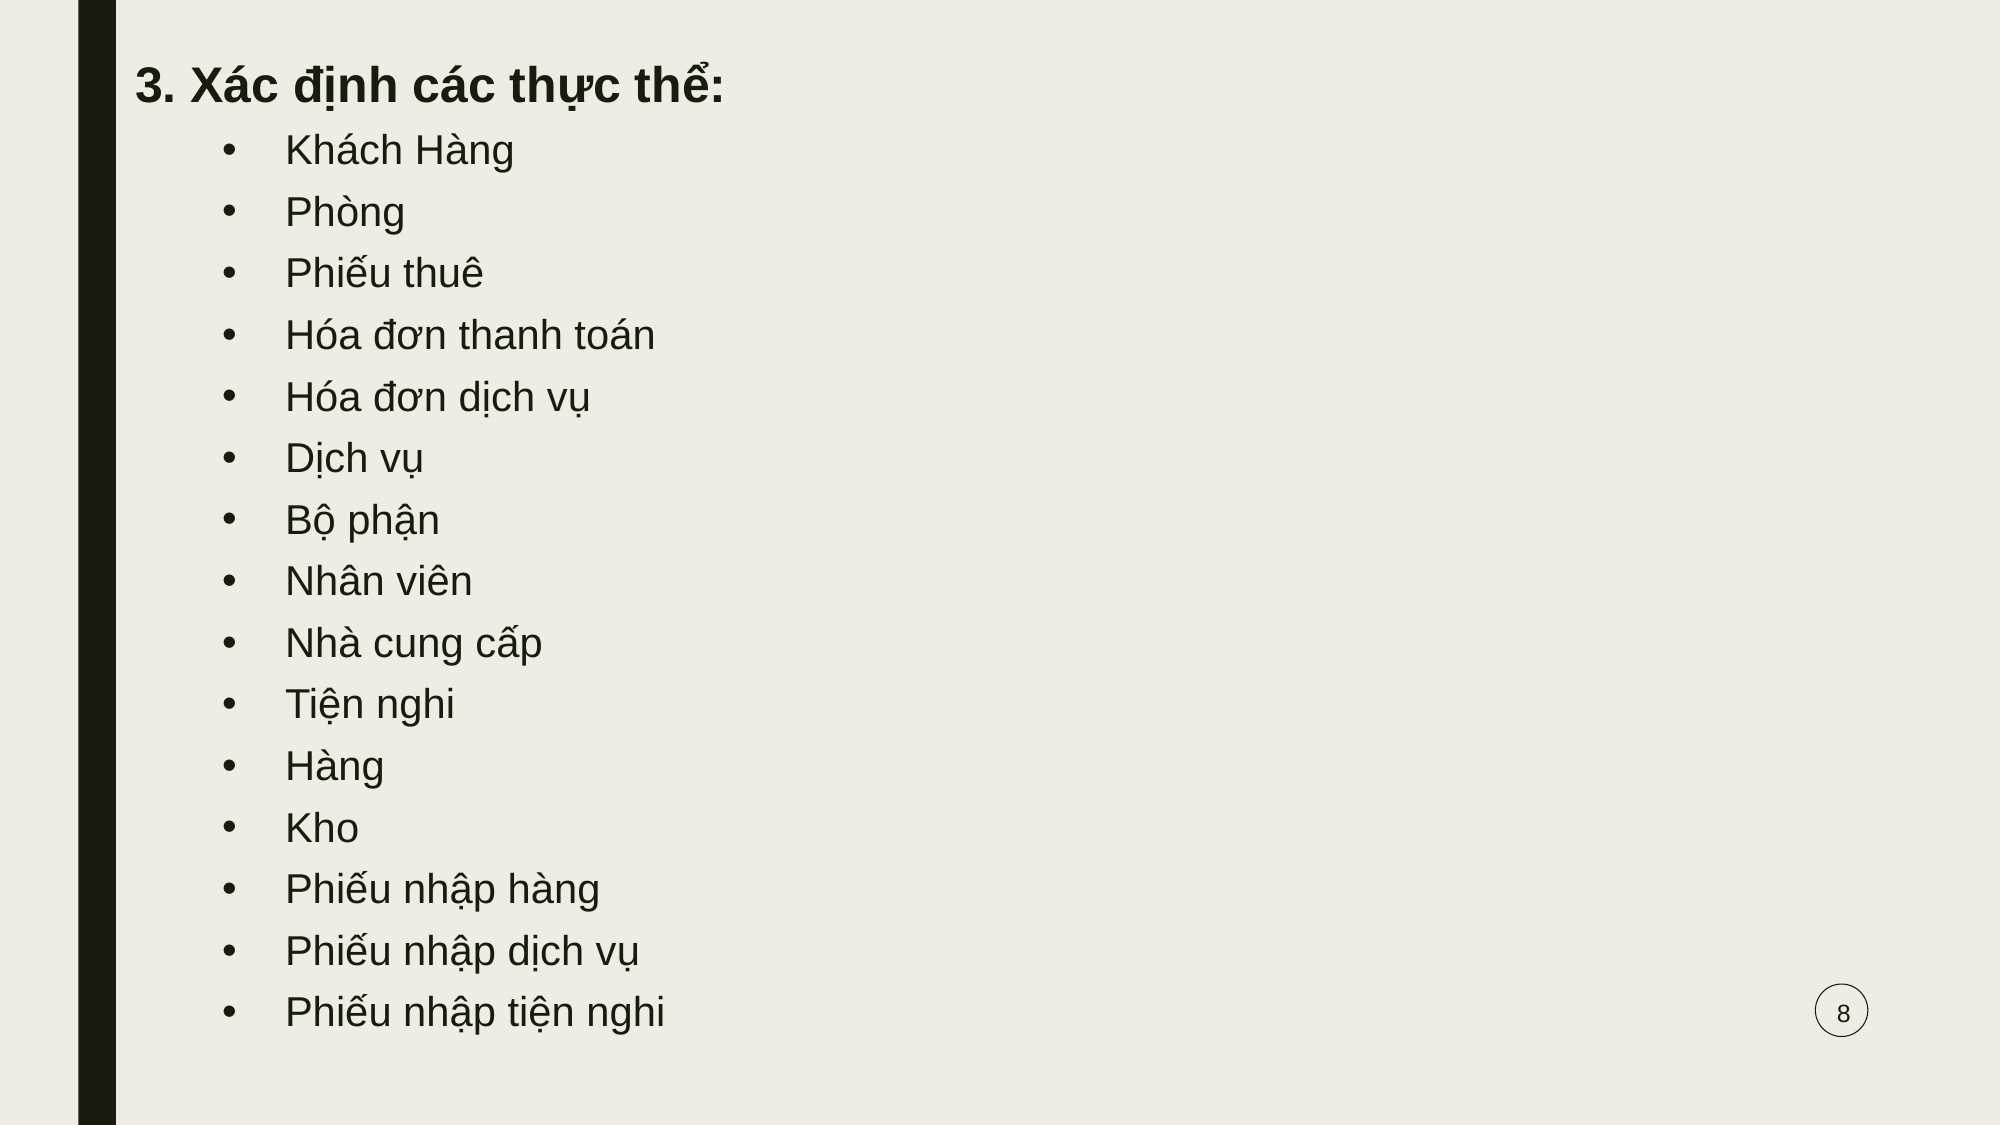

3. Xác định các thực thể:
Khách Hàng
Phòng
Phiếu thuê
Hóa đơn thanh toán
Hóa đơn dịch vụ
Dịch vụ
Bộ phận
Nhân viên
Nhà cung cấp
Tiện nghi
Hàng
Kho
Phiếu nhập hàng
Phiếu nhập dịch vụ
Phiếu nhập tiện nghi

8